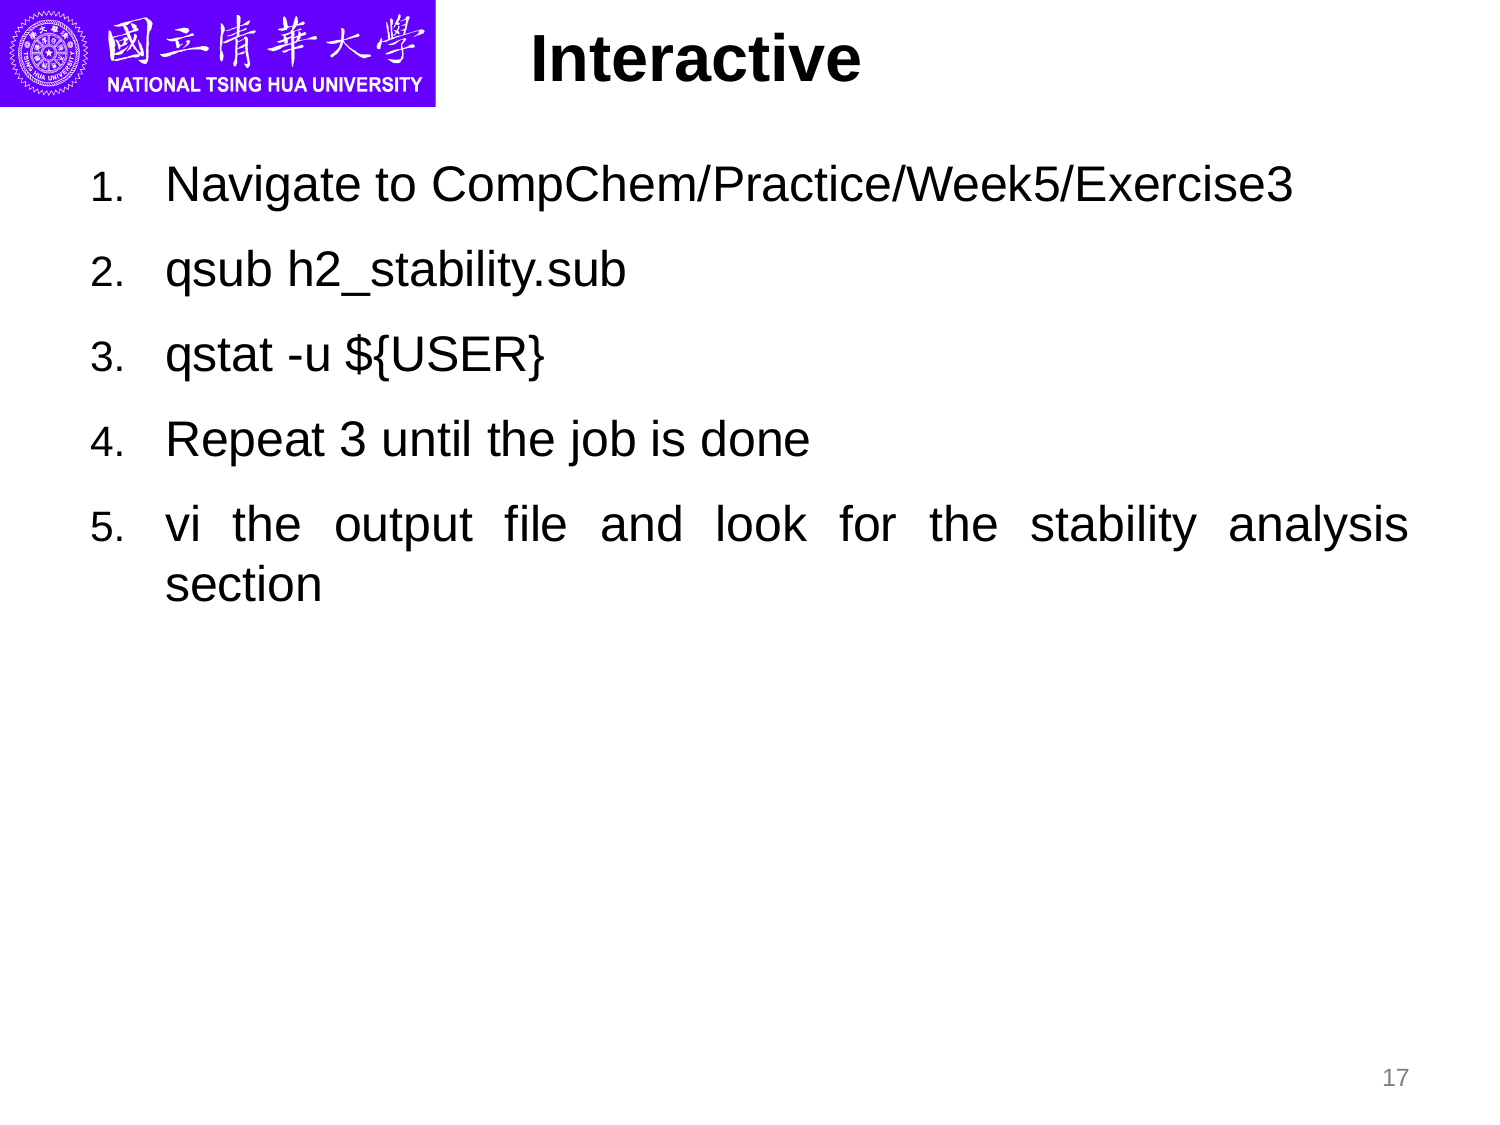

# Interactive
Navigate to CompChem/Practice/Week5/Exercise3
qsub h2_stability.sub
qstat -u ${USER}
Repeat 3 until the job is done
vi the output file and look for the stability analysis section

17